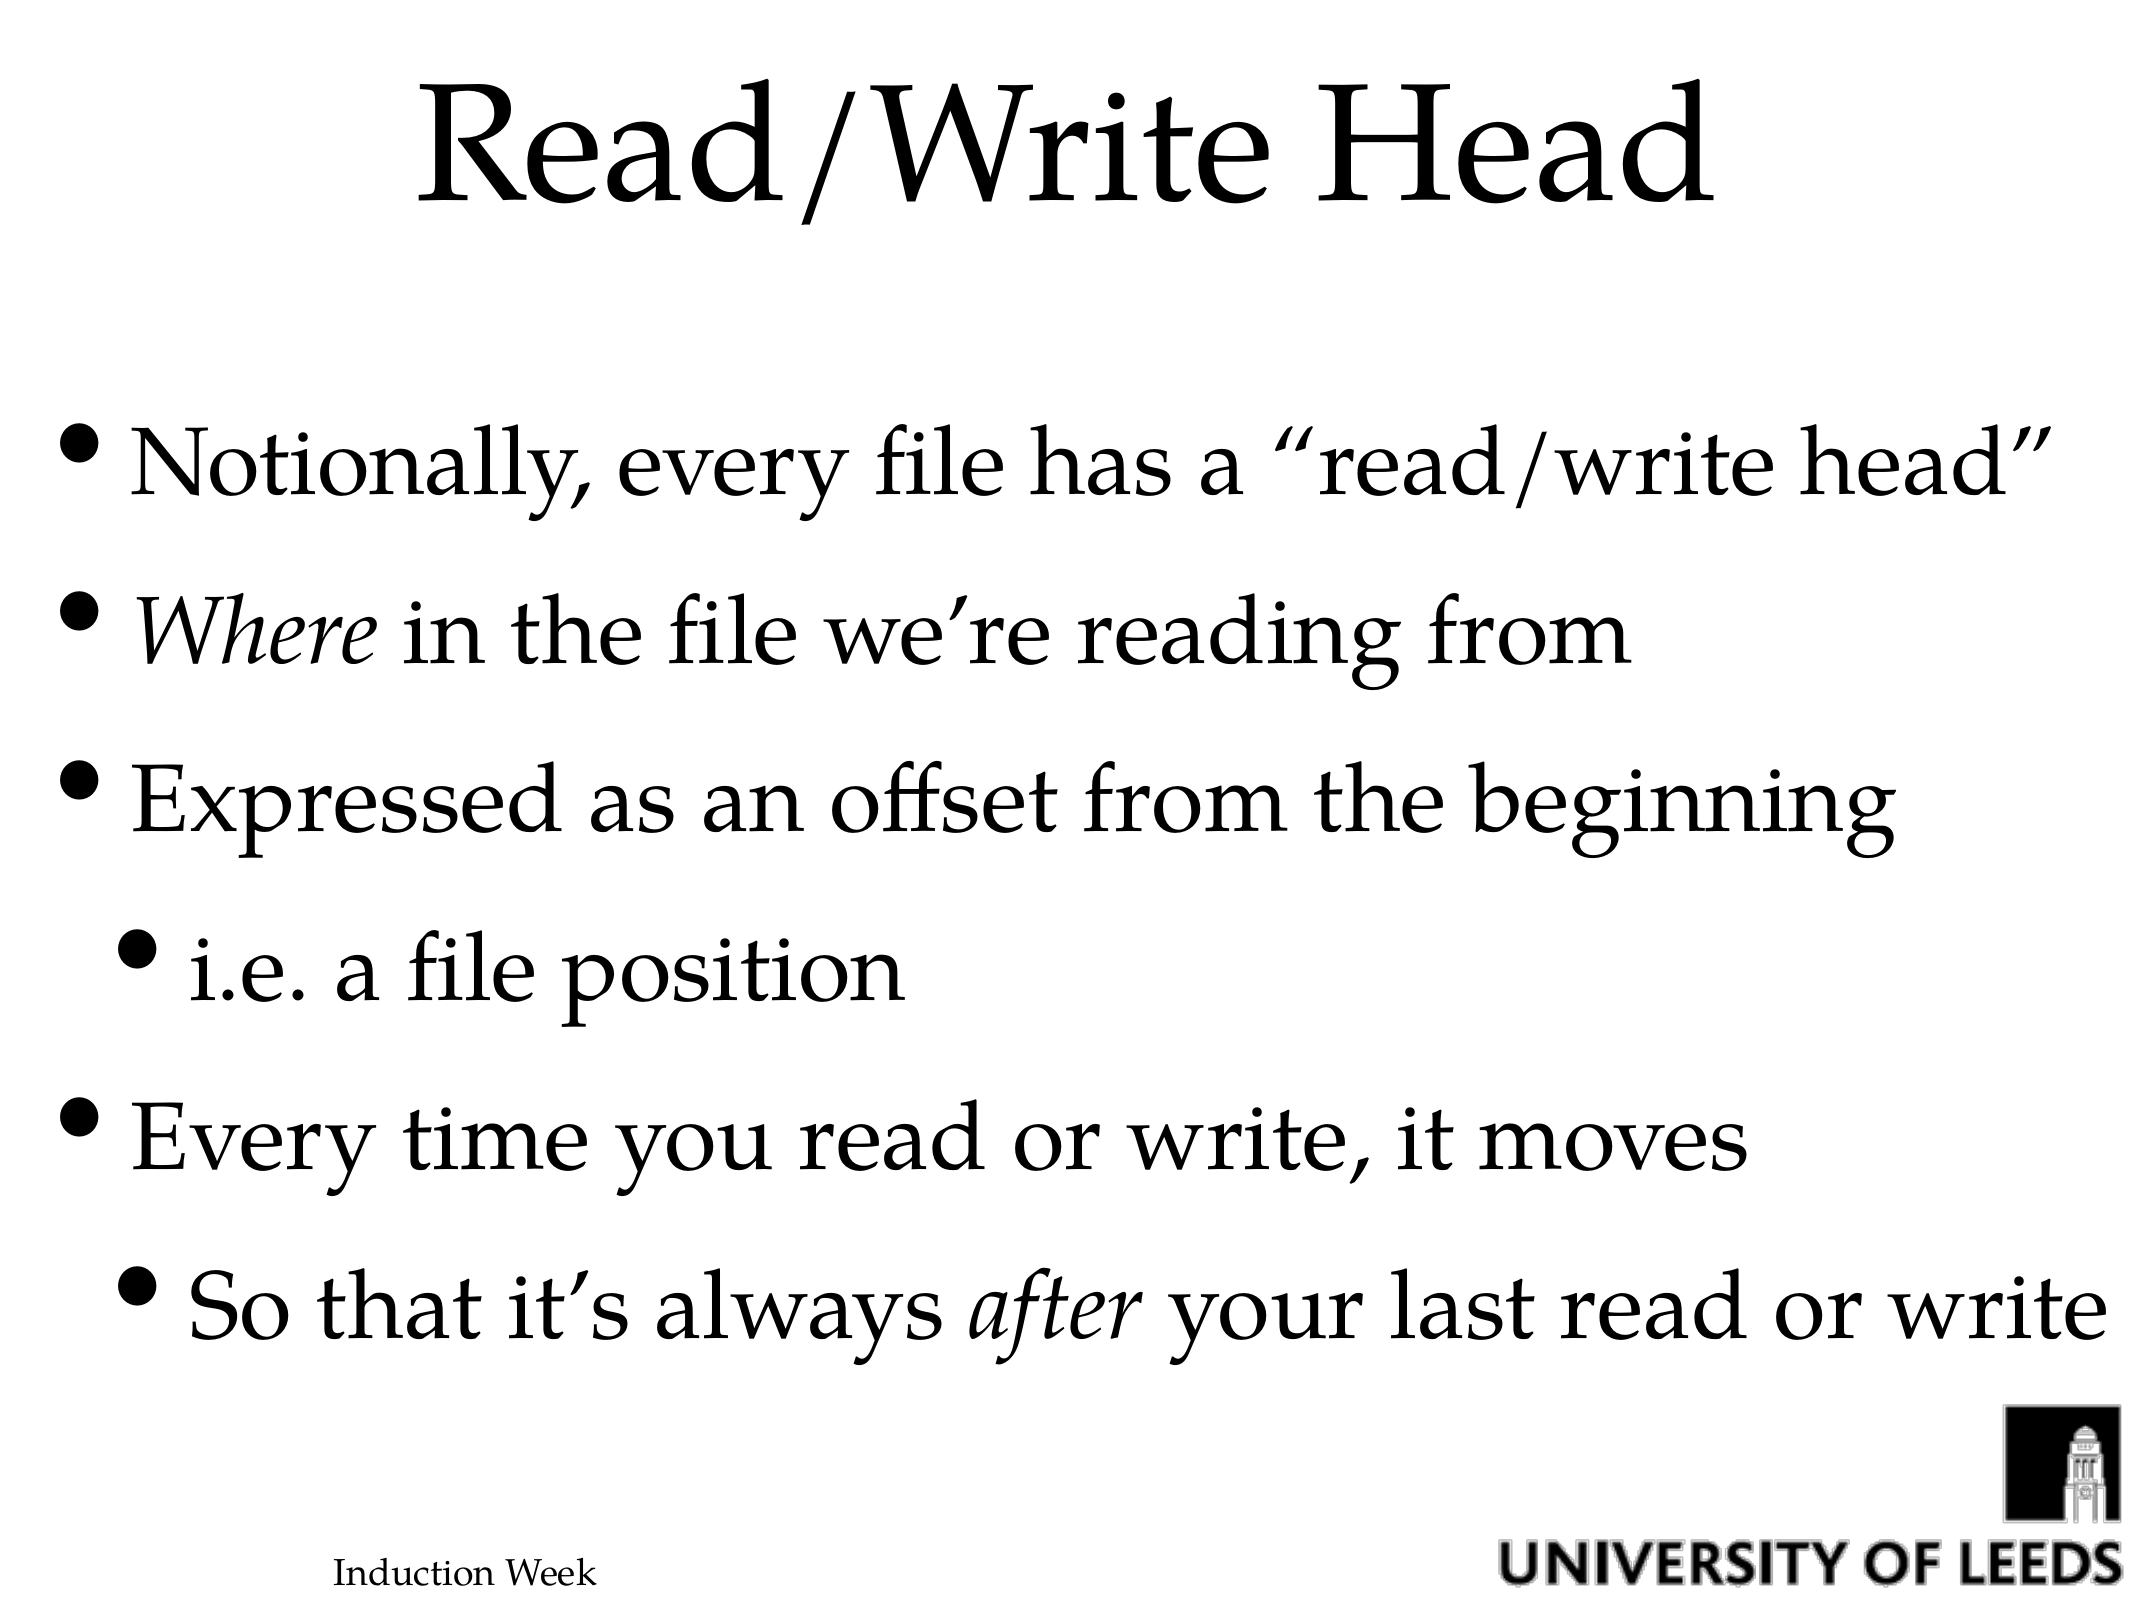

# Read/Write Head
Notionally, every file has a “read/write head”
Where in the file we’re reading from
Expressed as an offset from the beginning
i.e. a file position
Every time you read or write, it moves
So that it’s always after your last read or write